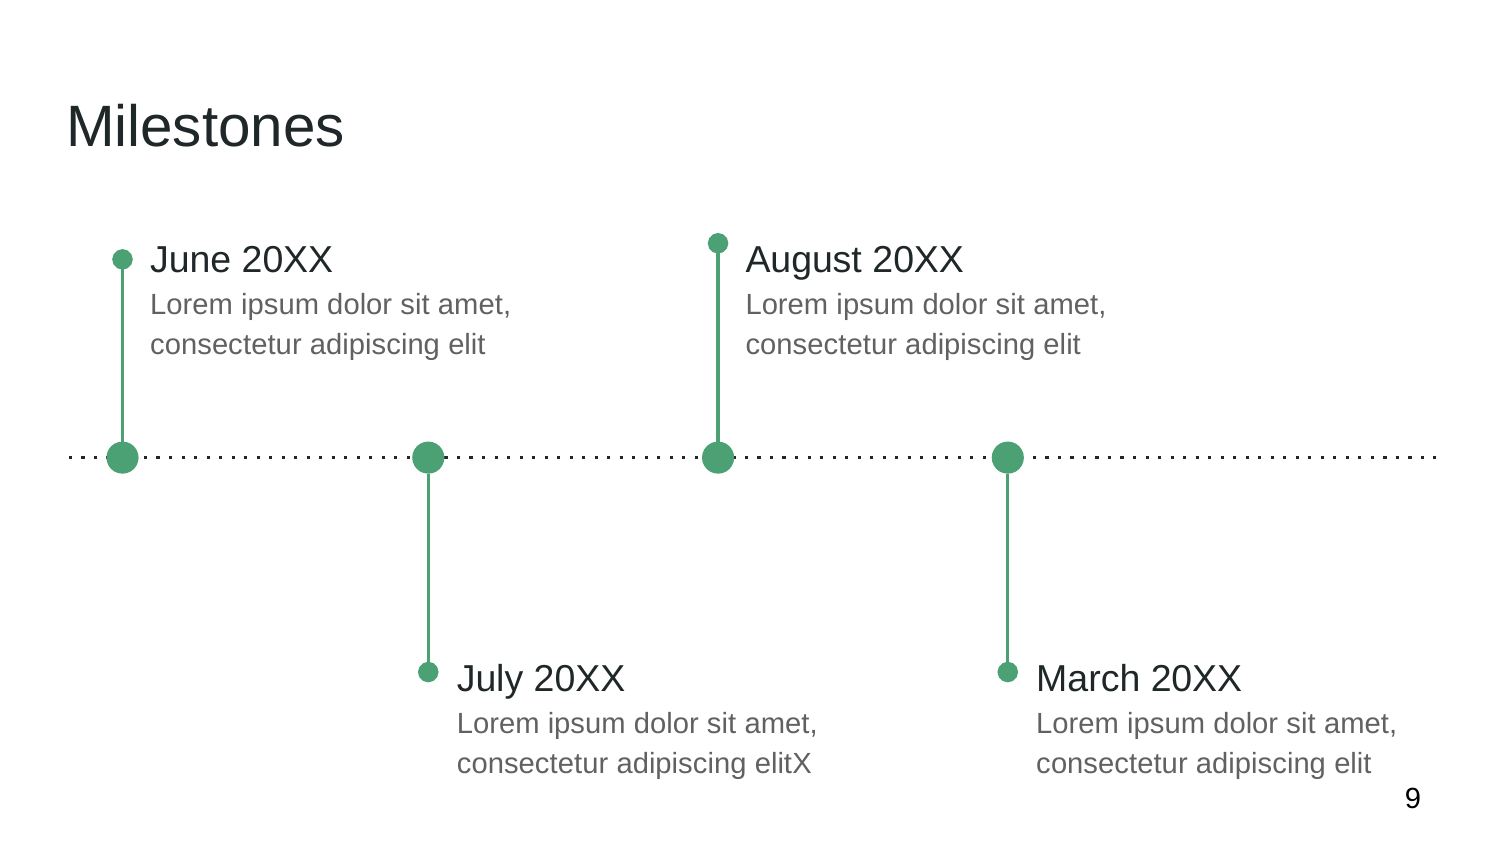

# Milestones
June 20XX
Lorem ipsum dolor sit amet, consectetur adipiscing elit
August 20XX
Lorem ipsum dolor sit amet, consectetur adipiscing elit

July 20XX
Lorem ipsum dolor sit amet, consectetur adipiscing elitX
March 20XX
Lorem ipsum dolor sit amet, consectetur adipiscing elit
9